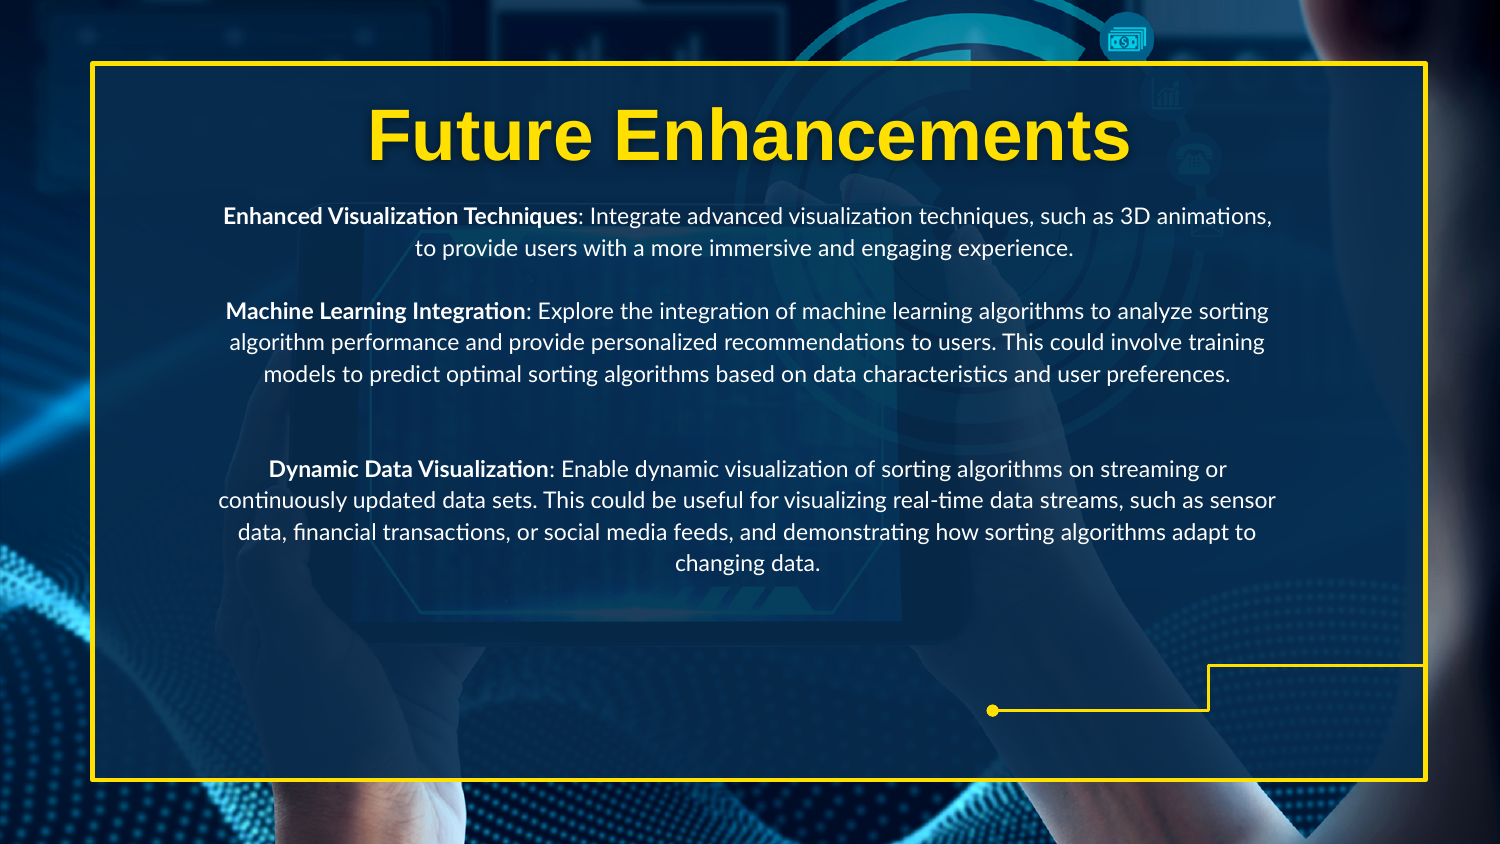

# Future Enhancements
Enhanced Visualization Techniques: Integrate advanced visualization techniques, such as 3D animations, to provide users with a more immersive and engaging experience.

Machine Learning Integration: Explore the integration of machine learning algorithms to analyze sorting algorithm performance and provide personalized recommendations to users. This could involve training models to predict optimal sorting algorithms based on data characteristics and user preferences.

Dynamic Data Visualization: Enable dynamic visualization of sorting algorithms on streaming or continuously updated data sets. This could be useful for visualizing real-time data streams, such as sensor data, financial transactions, or social media feeds, and demonstrating how sorting algorithms adapt to changing data.